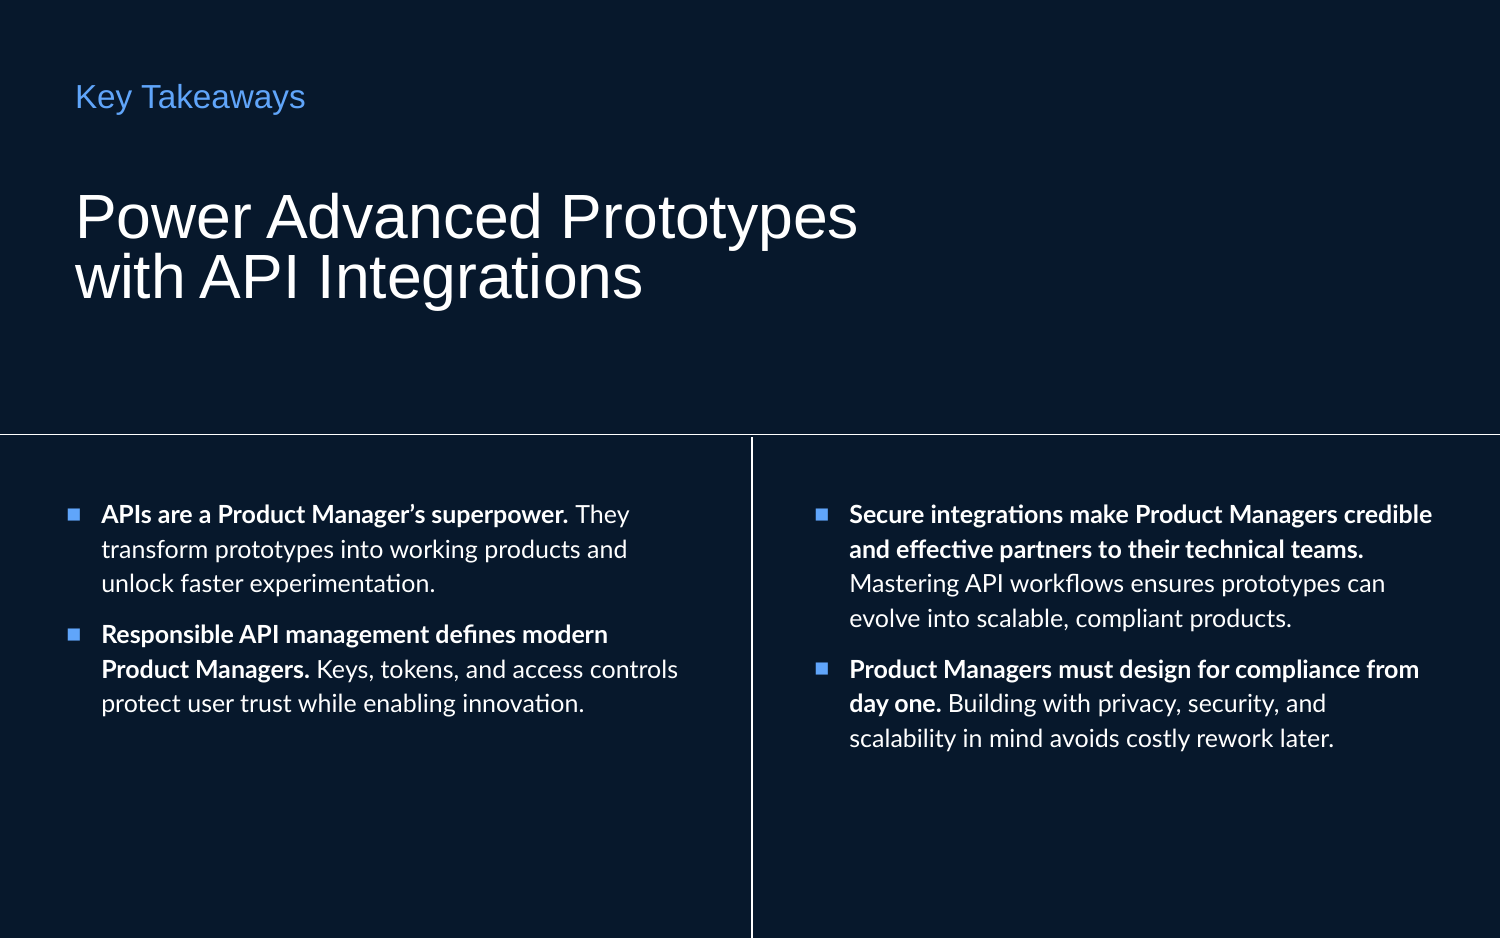

Key Takeaways
Power Advanced Prototypes
with API Integrations
APIs are a Product Manager’s superpower. They transform prototypes into working products and unlock faster experimentation.
Responsible API management defines modern Product Managers. Keys, tokens, and access controls protect user trust while enabling innovation.

Secure integrations make Product Managers credible and effective partners to their technical teams. Mastering API workflows ensures prototypes can evolve into scalable, compliant products.
Product Managers must design for compliance from day one. Building with privacy, security, and scalability in mind avoids costly rework later.